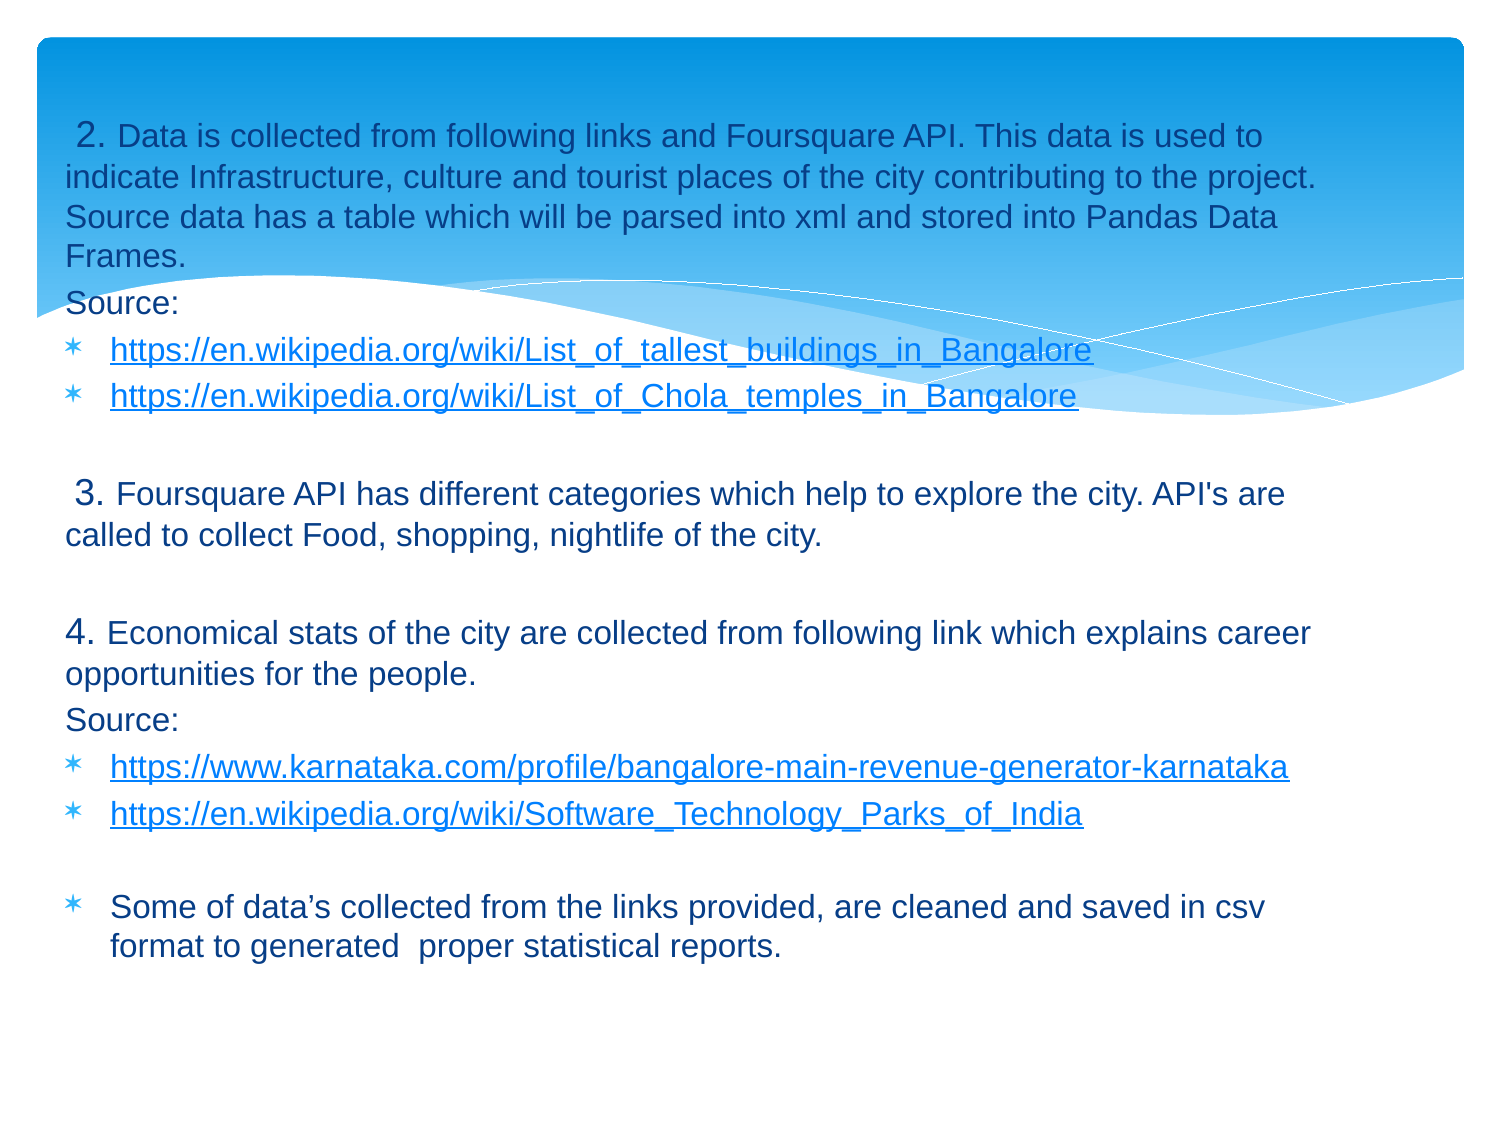

2. Data is collected from following links and Foursquare API. This data is used to indicate Infrastructure, culture and tourist places of the city contributing to the project. Source data has a table which will be parsed into xml and stored into Pandas Data Frames.
Source:
https://en.wikipedia.org/wiki/List_of_tallest_buildings_in_Bangalore
https://en.wikipedia.org/wiki/List_of_Chola_temples_in_Bangalore

 3. Foursquare API has different categories which help to explore the city. API's are called to collect Food, shopping, nightlife of the city.

4. Economical stats of the city are collected from following link which explains career opportunities for the people.
Source:
https://www.karnataka.com/profile/bangalore-main-revenue-generator-karnataka
https://en.wikipedia.org/wiki/Software_Technology_Parks_of_India

Some of data’s collected from the links provided, are cleaned and saved in csv format to generated  proper statistical reports.